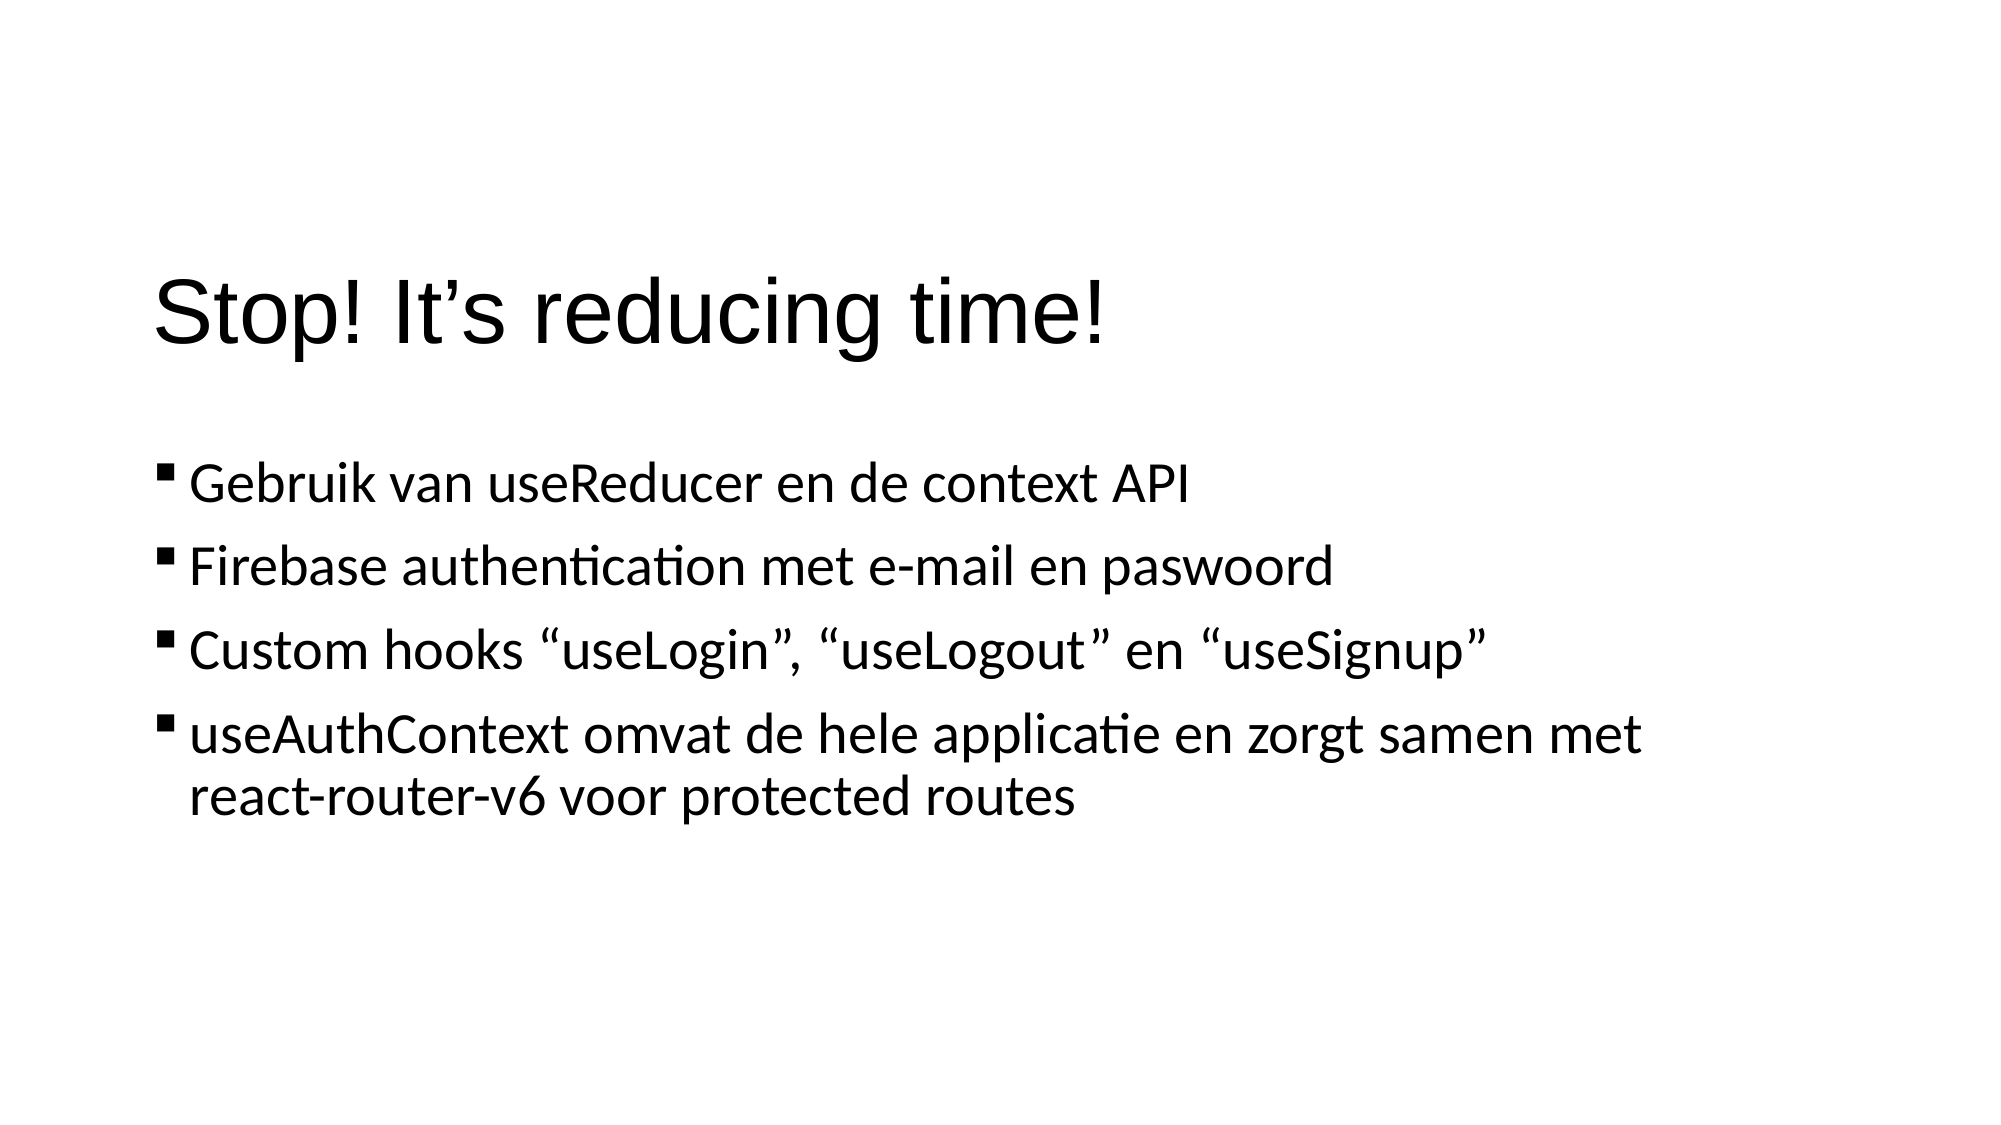

# Stop! It’s reducing time!
Gebruik van useReducer en de context API
Firebase authentication met e-mail en paswoord
Custom hooks “useLogin”, “useLogout” en “useSignup”
useAuthContext omvat de hele applicatie en zorgt samen met react-router-v6 voor protected routes